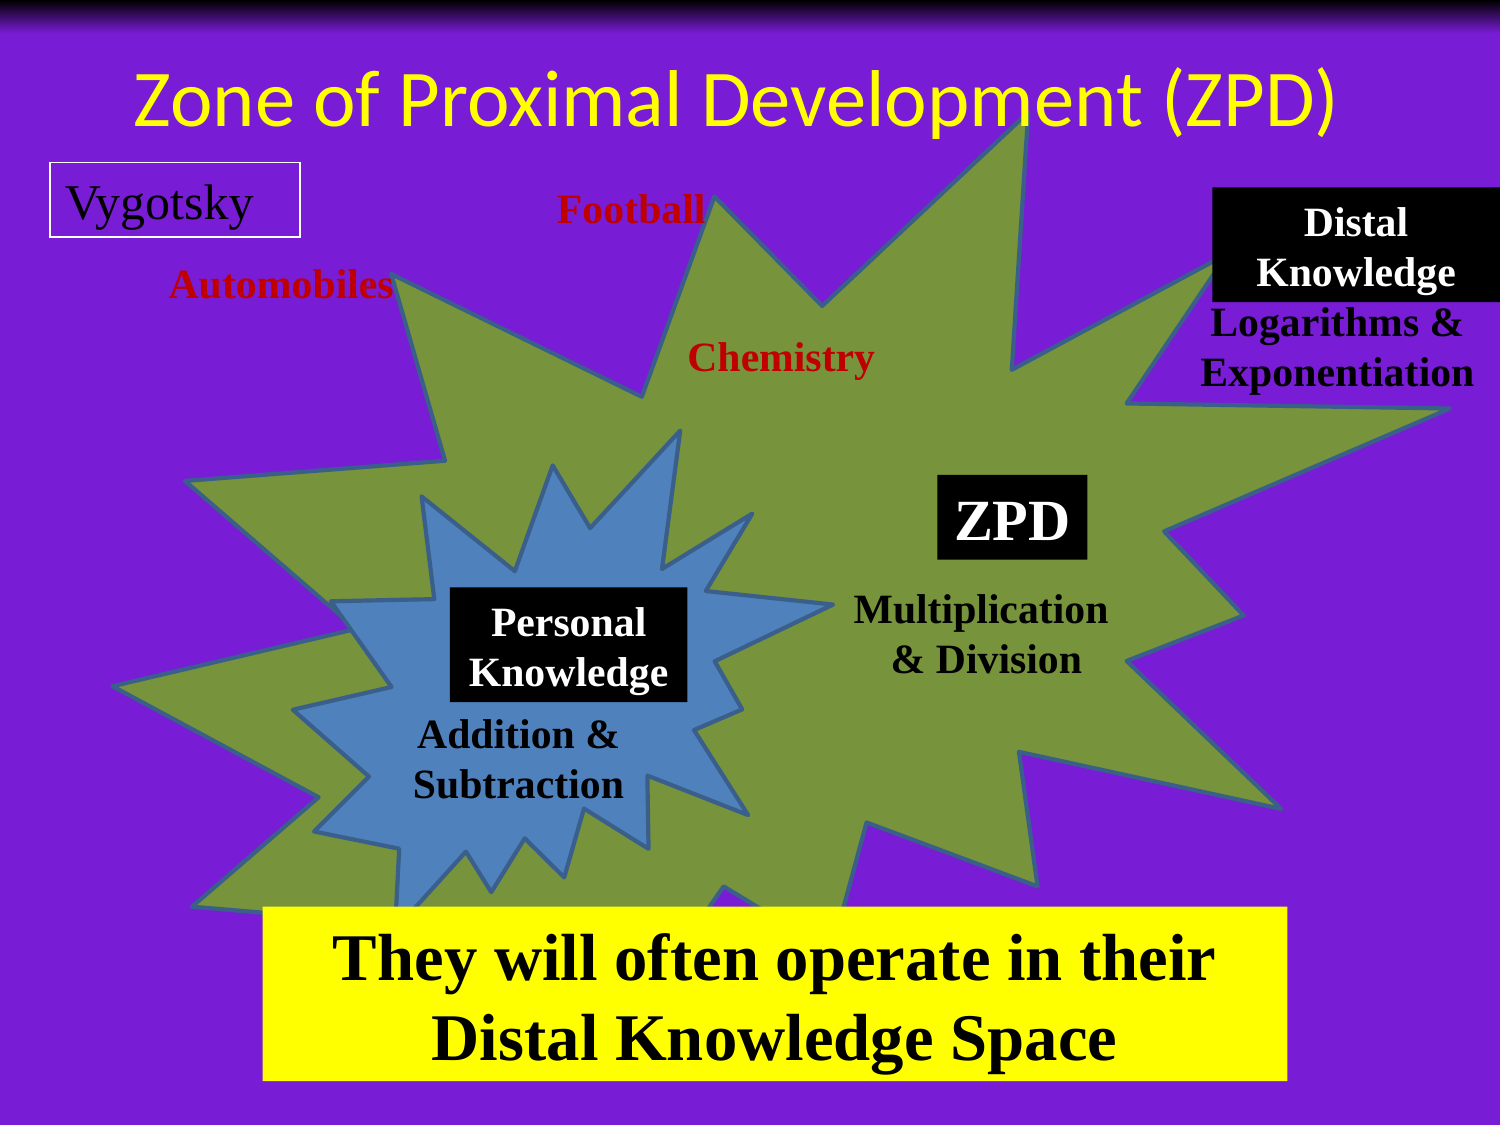

# Zone of Proximal Development (ZPD)

Vygotsky
Football
Distal
Knowledge
Automobiles
Logarithms & Exponentiation
Chemistry

ZPD
Multiplication  & Division
Personal Knowledge
Addition & Subtraction
They will often operate in their Distal Knowledge Space